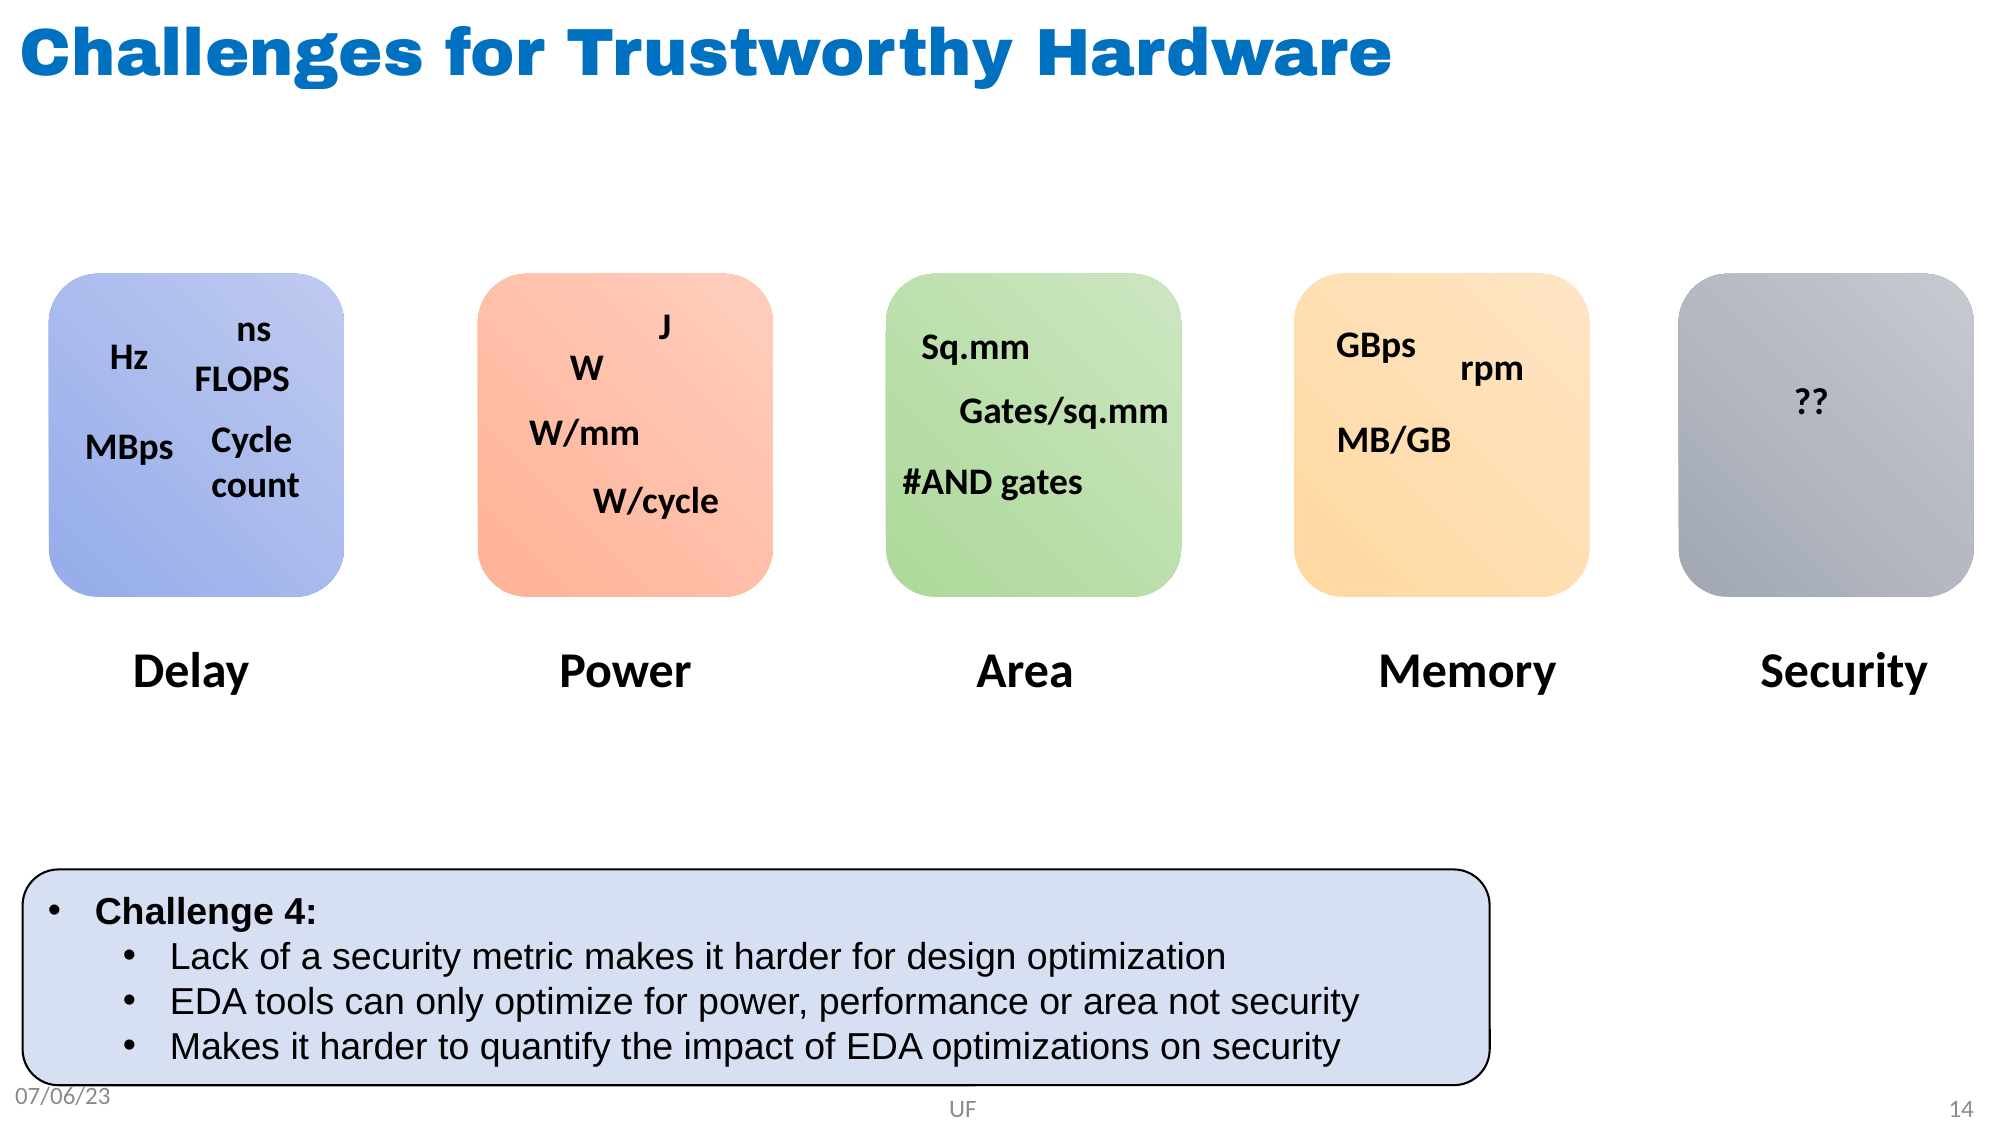

Challenges for Trustworthy Hardware

J
ns
GBps
Sq.mm
Hz
W
rpm
FLOPS
??
Gates/sq.mm
W/mm
Cycle
count
MB/GB
MBps
#AND gates
W/cycle
Delay
Power
Area
Memory
Security
Challenge 4:
Lack of a security metric makes it harder for design optimization
EDA tools can only optimize for power, performance or area not security
Makes it harder to quantify the impact of EDA optimizations on security
07/06/23
14
UF
LinkedIn